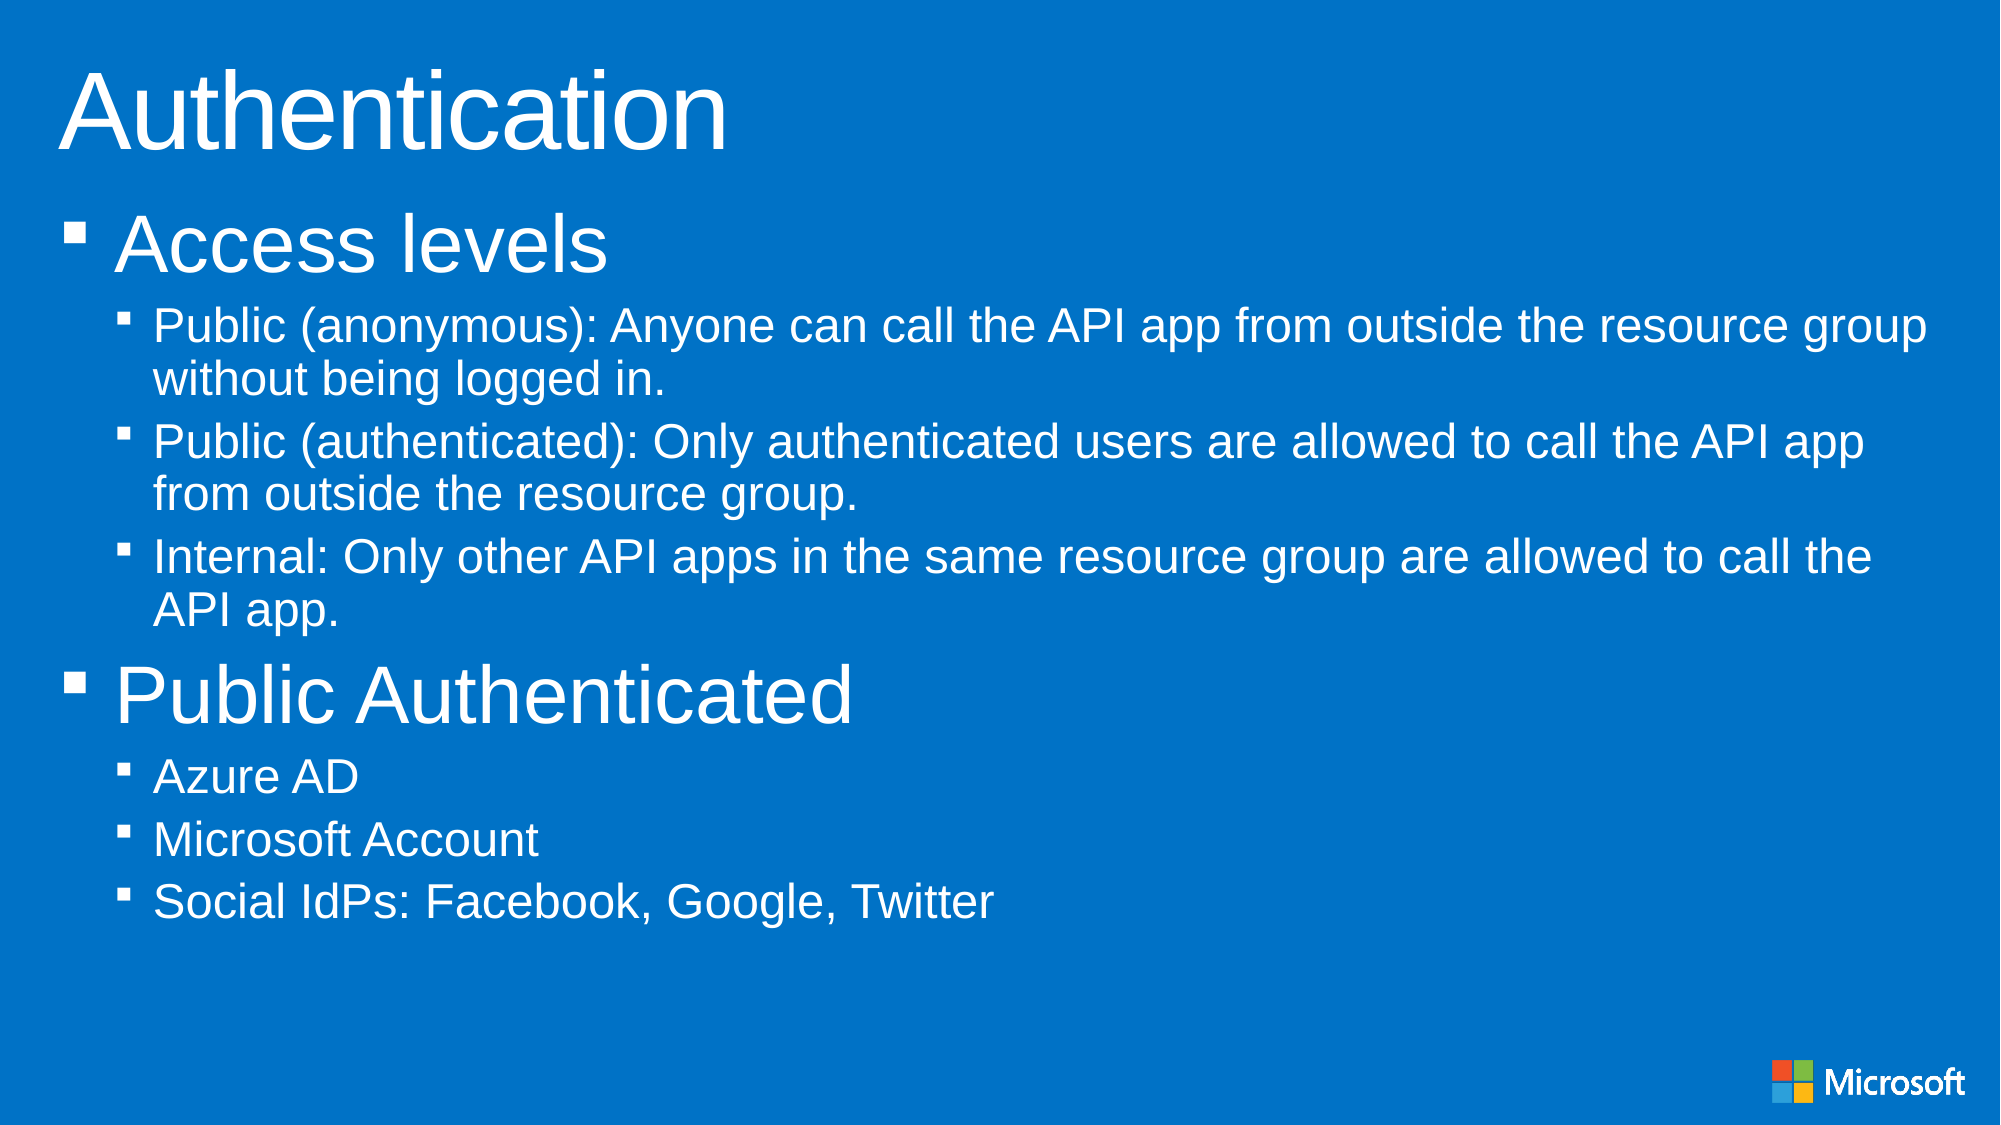

# Authentication
Access levels
Public (anonymous): Anyone can call the API app from outside the resource group without being logged in.
Public (authenticated): Only authenticated users are allowed to call the API app from outside the resource group.
Internal: Only other API apps in the same resource group are allowed to call the API app.
Public Authenticated
Azure AD
Microsoft Account
Social IdPs: Facebook, Google, Twitter